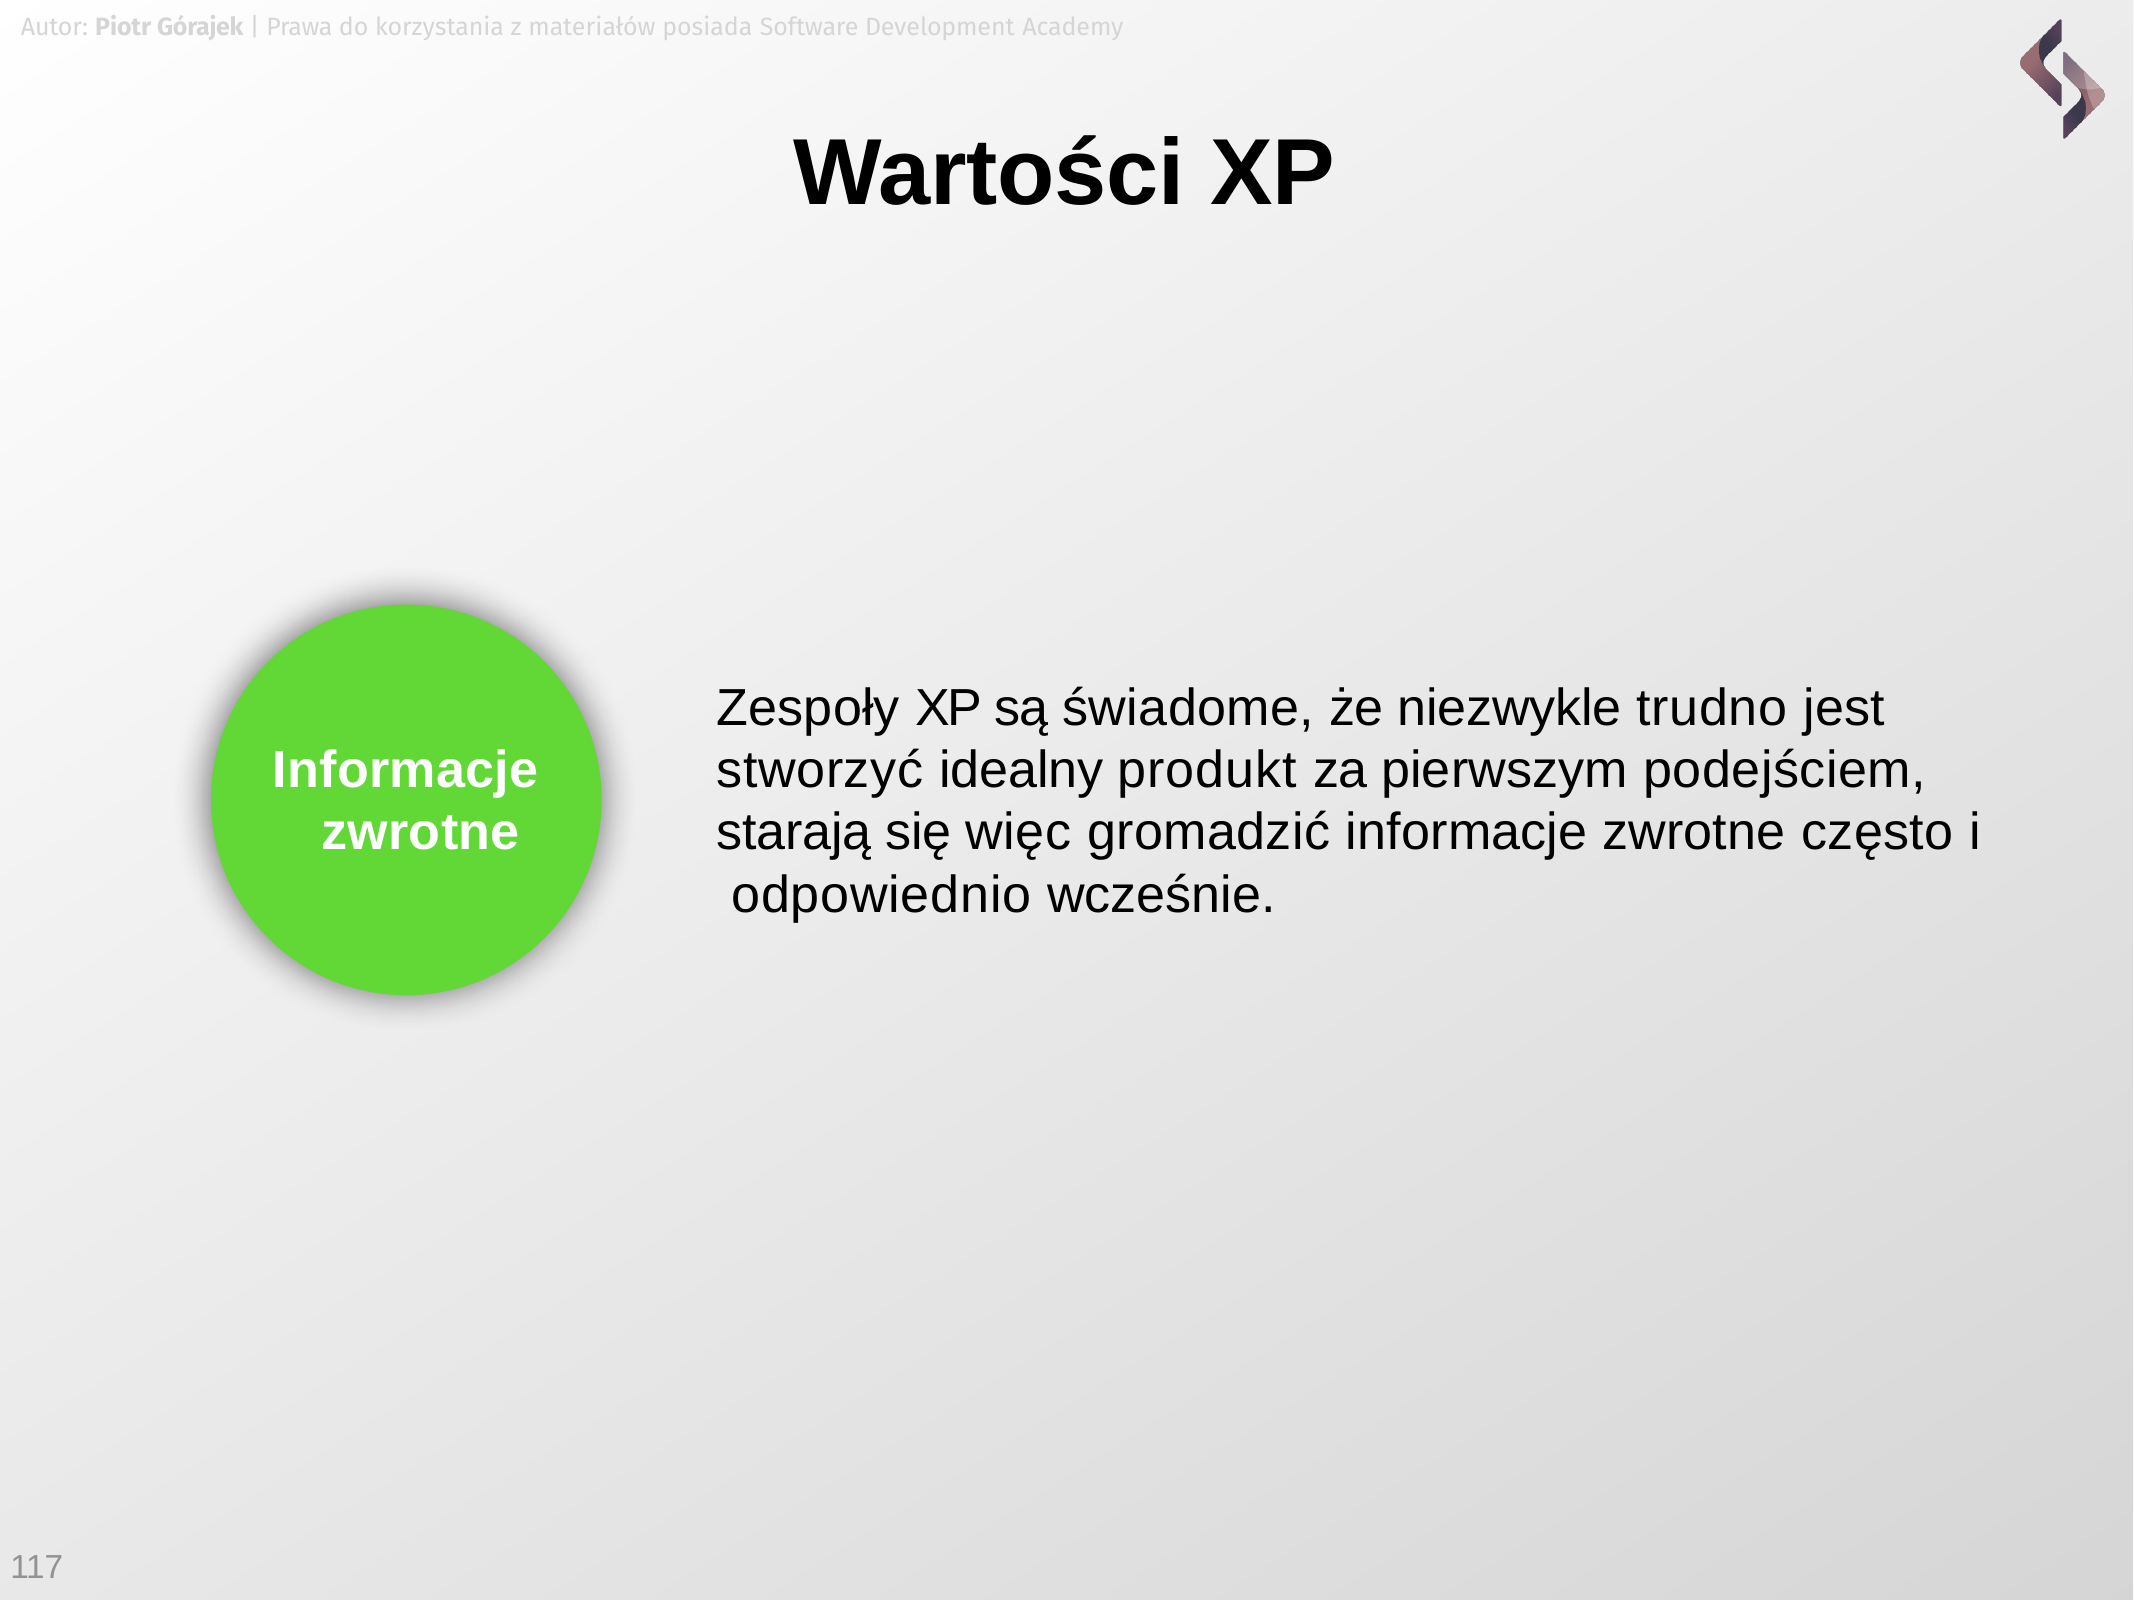

Autor: Piotr Górajek | Prawa do korzystania z materiałów posiada Software Development Academy
# Wartości XP

Zespoły XP są świadome, że niezwykle trudno jest  stworzyć idealny produkt za pierwszym podejściem,  starają się więc gromadzić informacje zwrotne często i  odpowiednio wcześnie.
Informacje  zwrotne
117